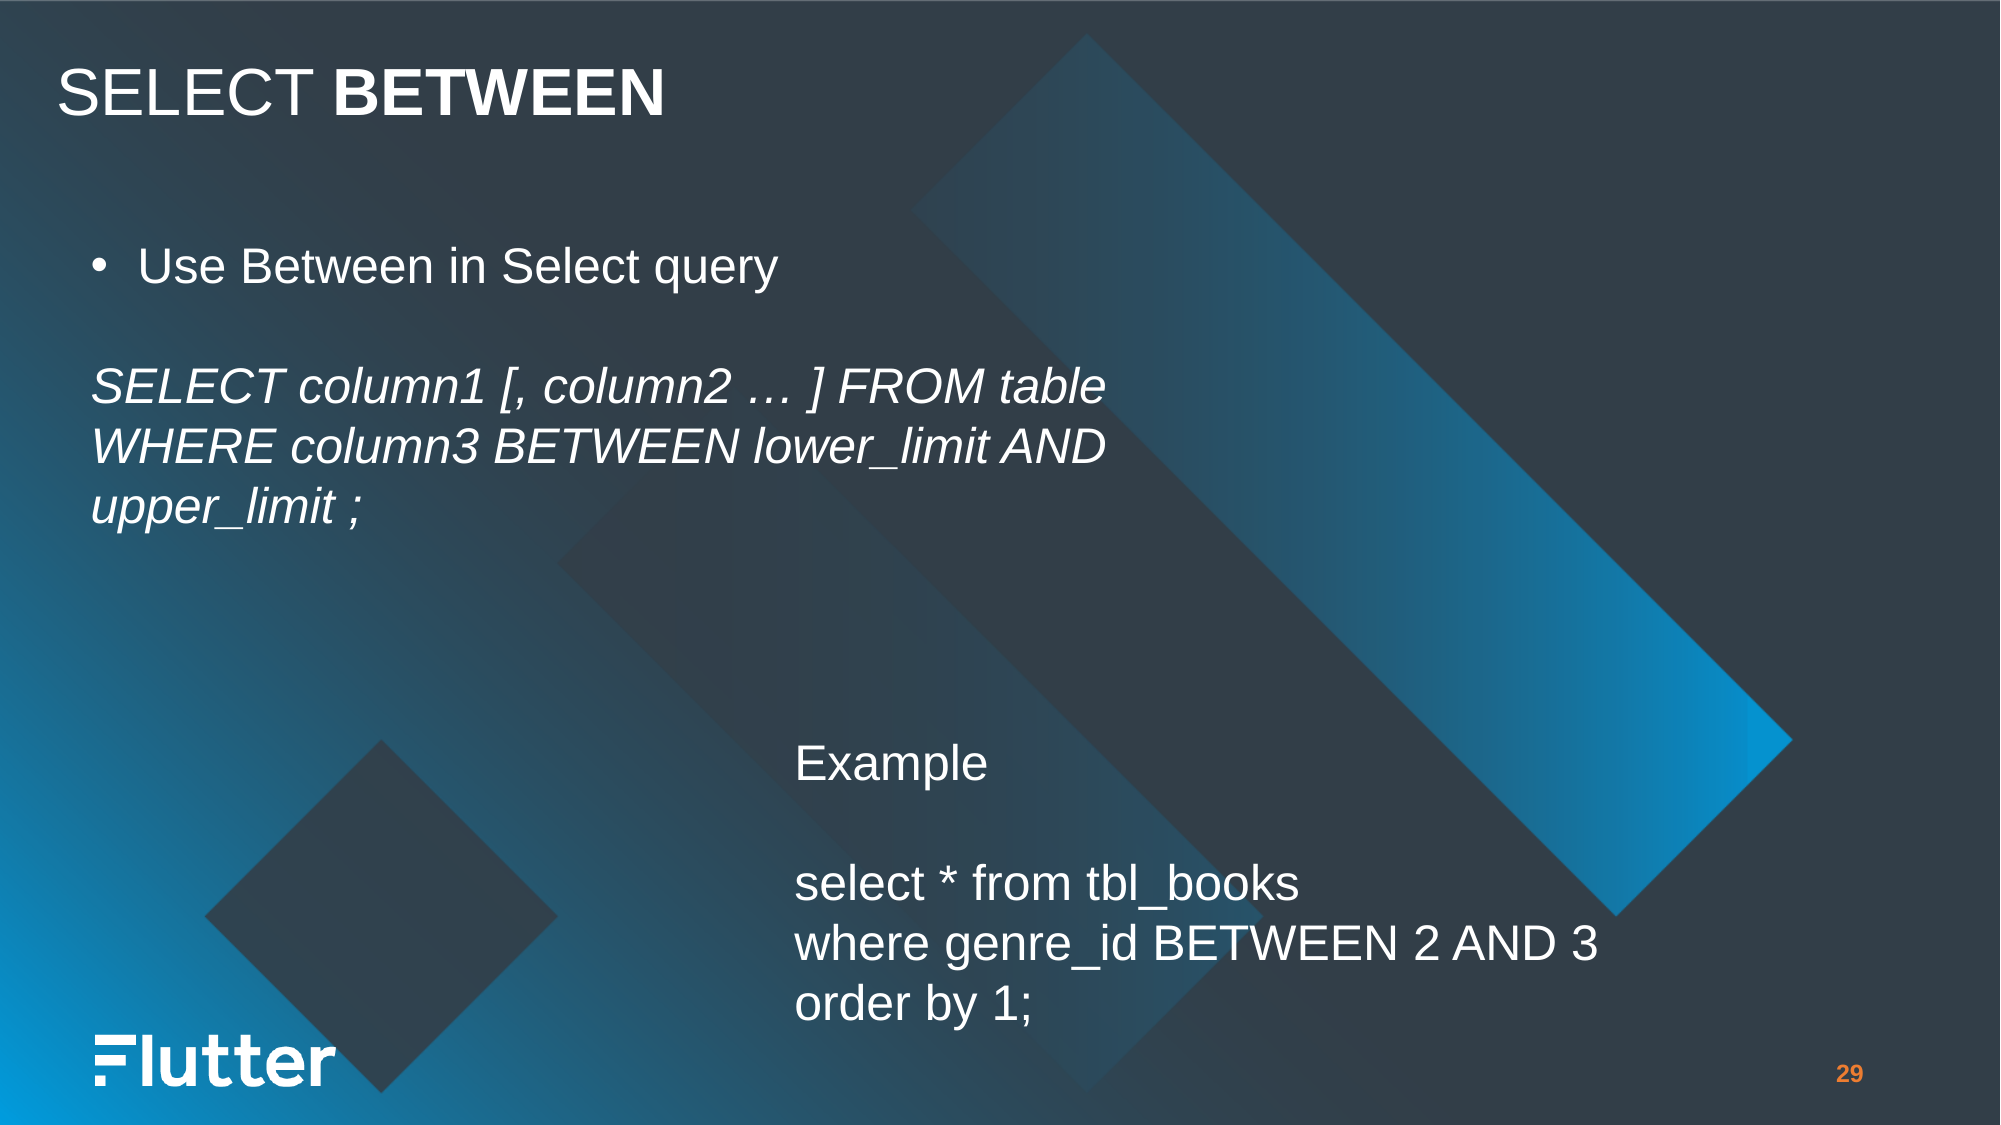

SELECT BETWEEN

Use Between in Select query

SELECT column1 [, column2 … ] FROM table
WHERE column3 BETWEEN lower_limit AND upper_limit ;
Example

select * from tbl_books
where genre_id BETWEEN 2 AND 3
order by 1;